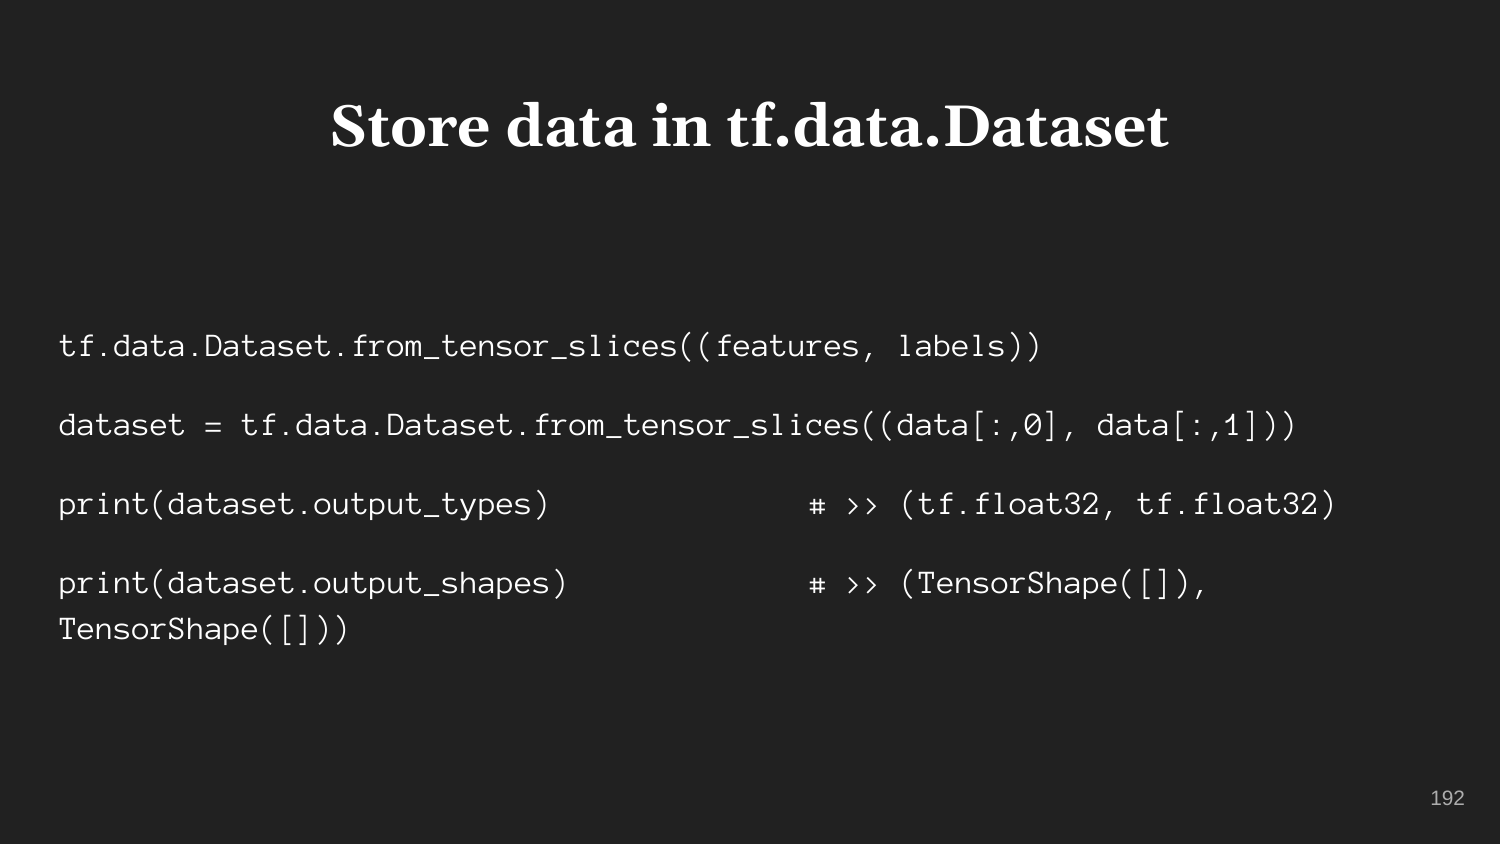

# Store data in tf.data.Dataset
tf.data.Dataset.from_tensor_slices((features, labels))
dataset = tf.data.Dataset.from_tensor_slices((data[:,0], data[:,1]))
print(dataset.output_types)		# >> (tf.float32, tf.float32)
print(dataset.output_shapes)		# >> (TensorShape([]), TensorShape([]))

192